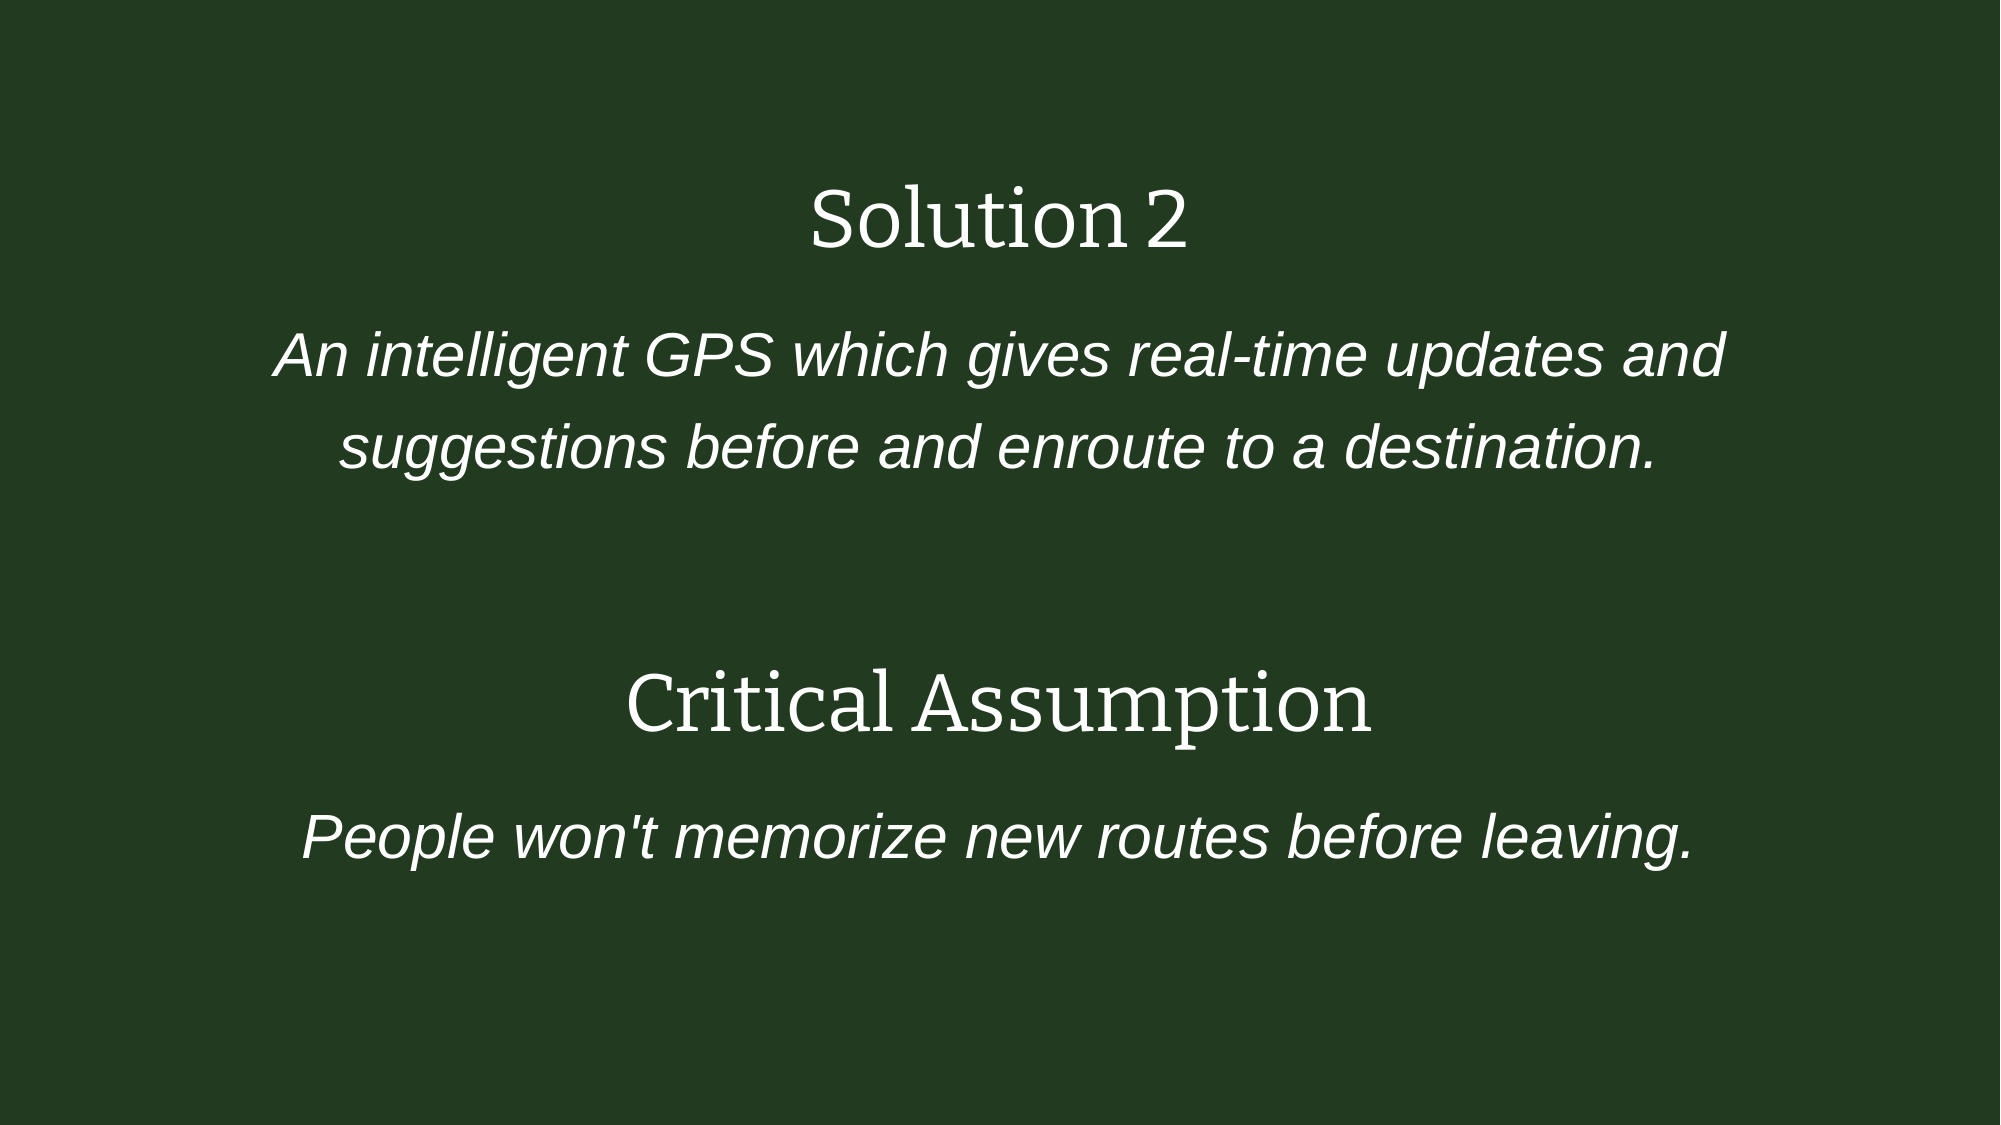

# Solution 2
An intelligent GPS which gives real-time updates and suggestions before and enroute to a destination.
Critical Assumption
People won't memorize new routes before leaving.